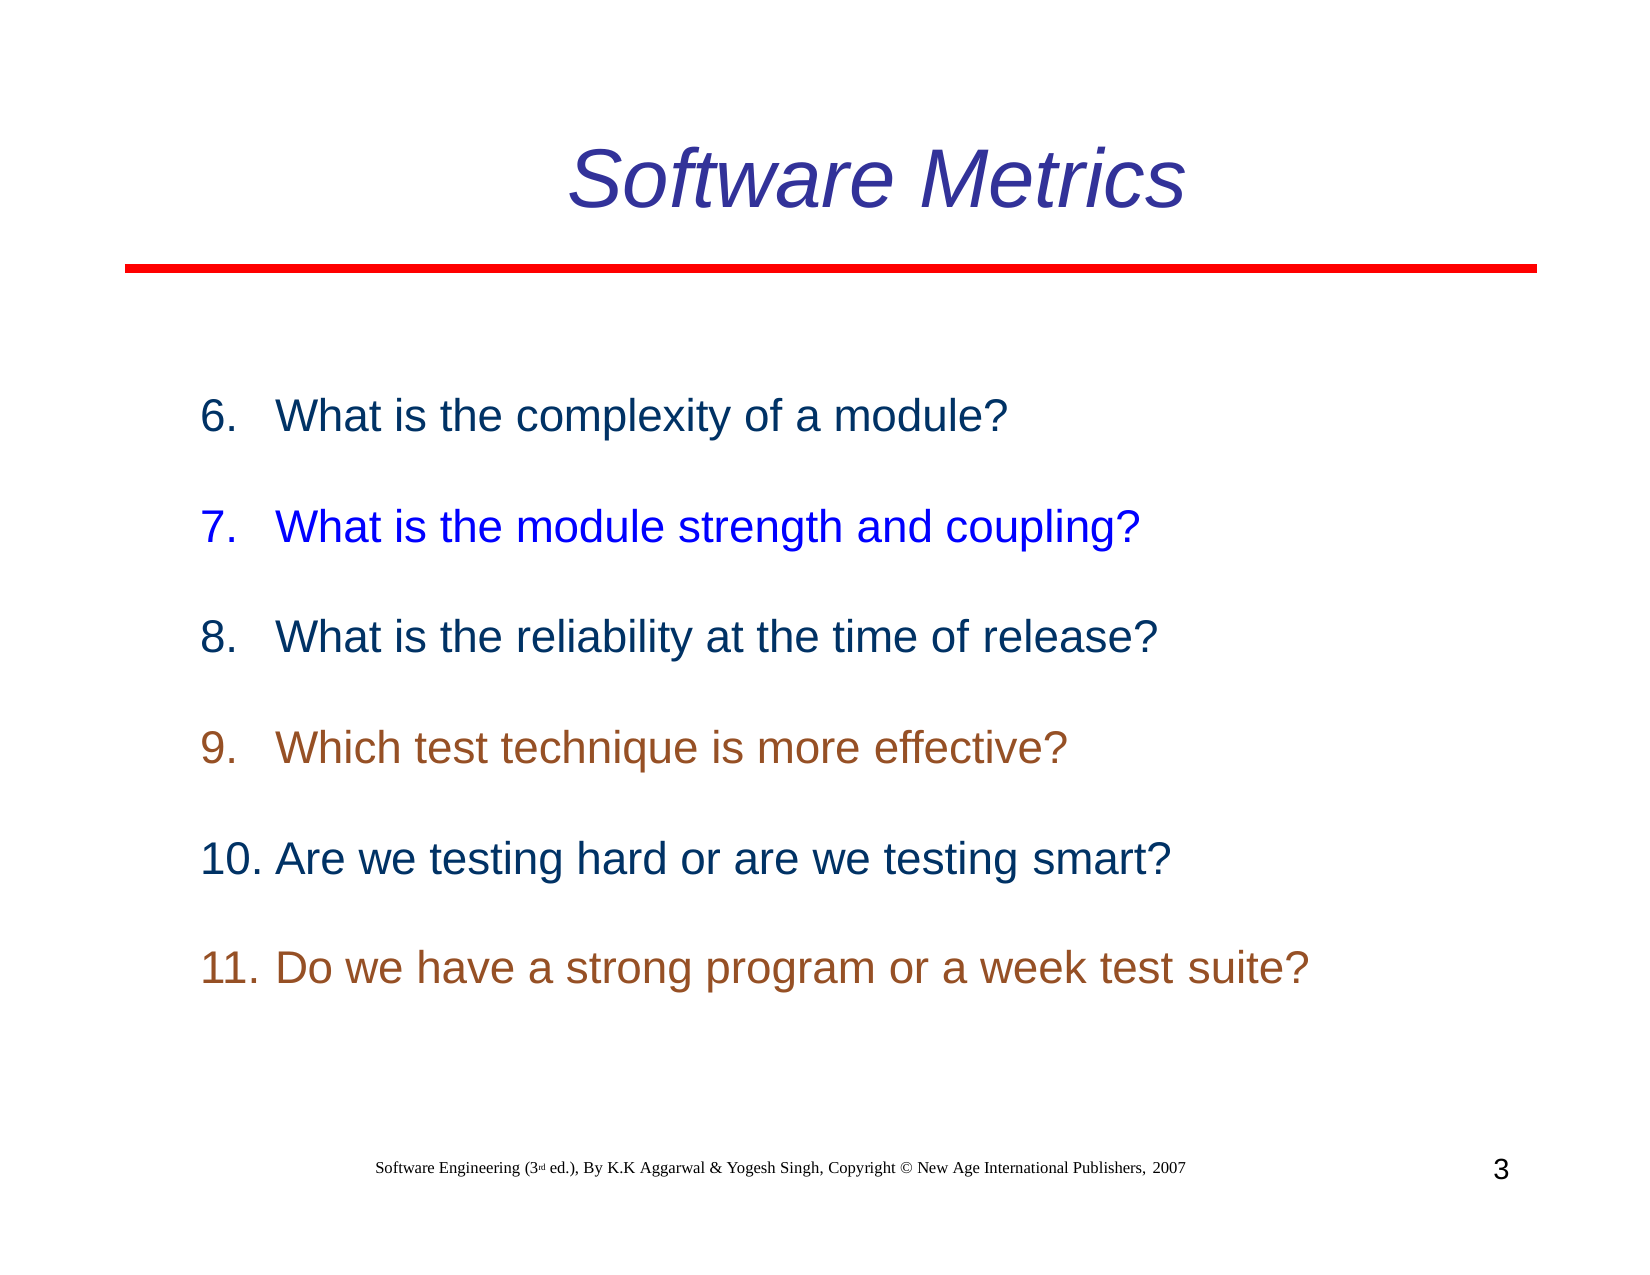

# Software Metrics

What is the complexity of a module?

What is the module strength and coupling?

What is the reliability at the time of release?

Which test technique is more effective?

Are we testing hard or are we testing smart?

Do we have a strong program or a week test suite?
3
Software Engineering (3rd  ed.), By K.K Aggarwal & Yogesh Singh, Copyright © New Age International Publishers, 2007